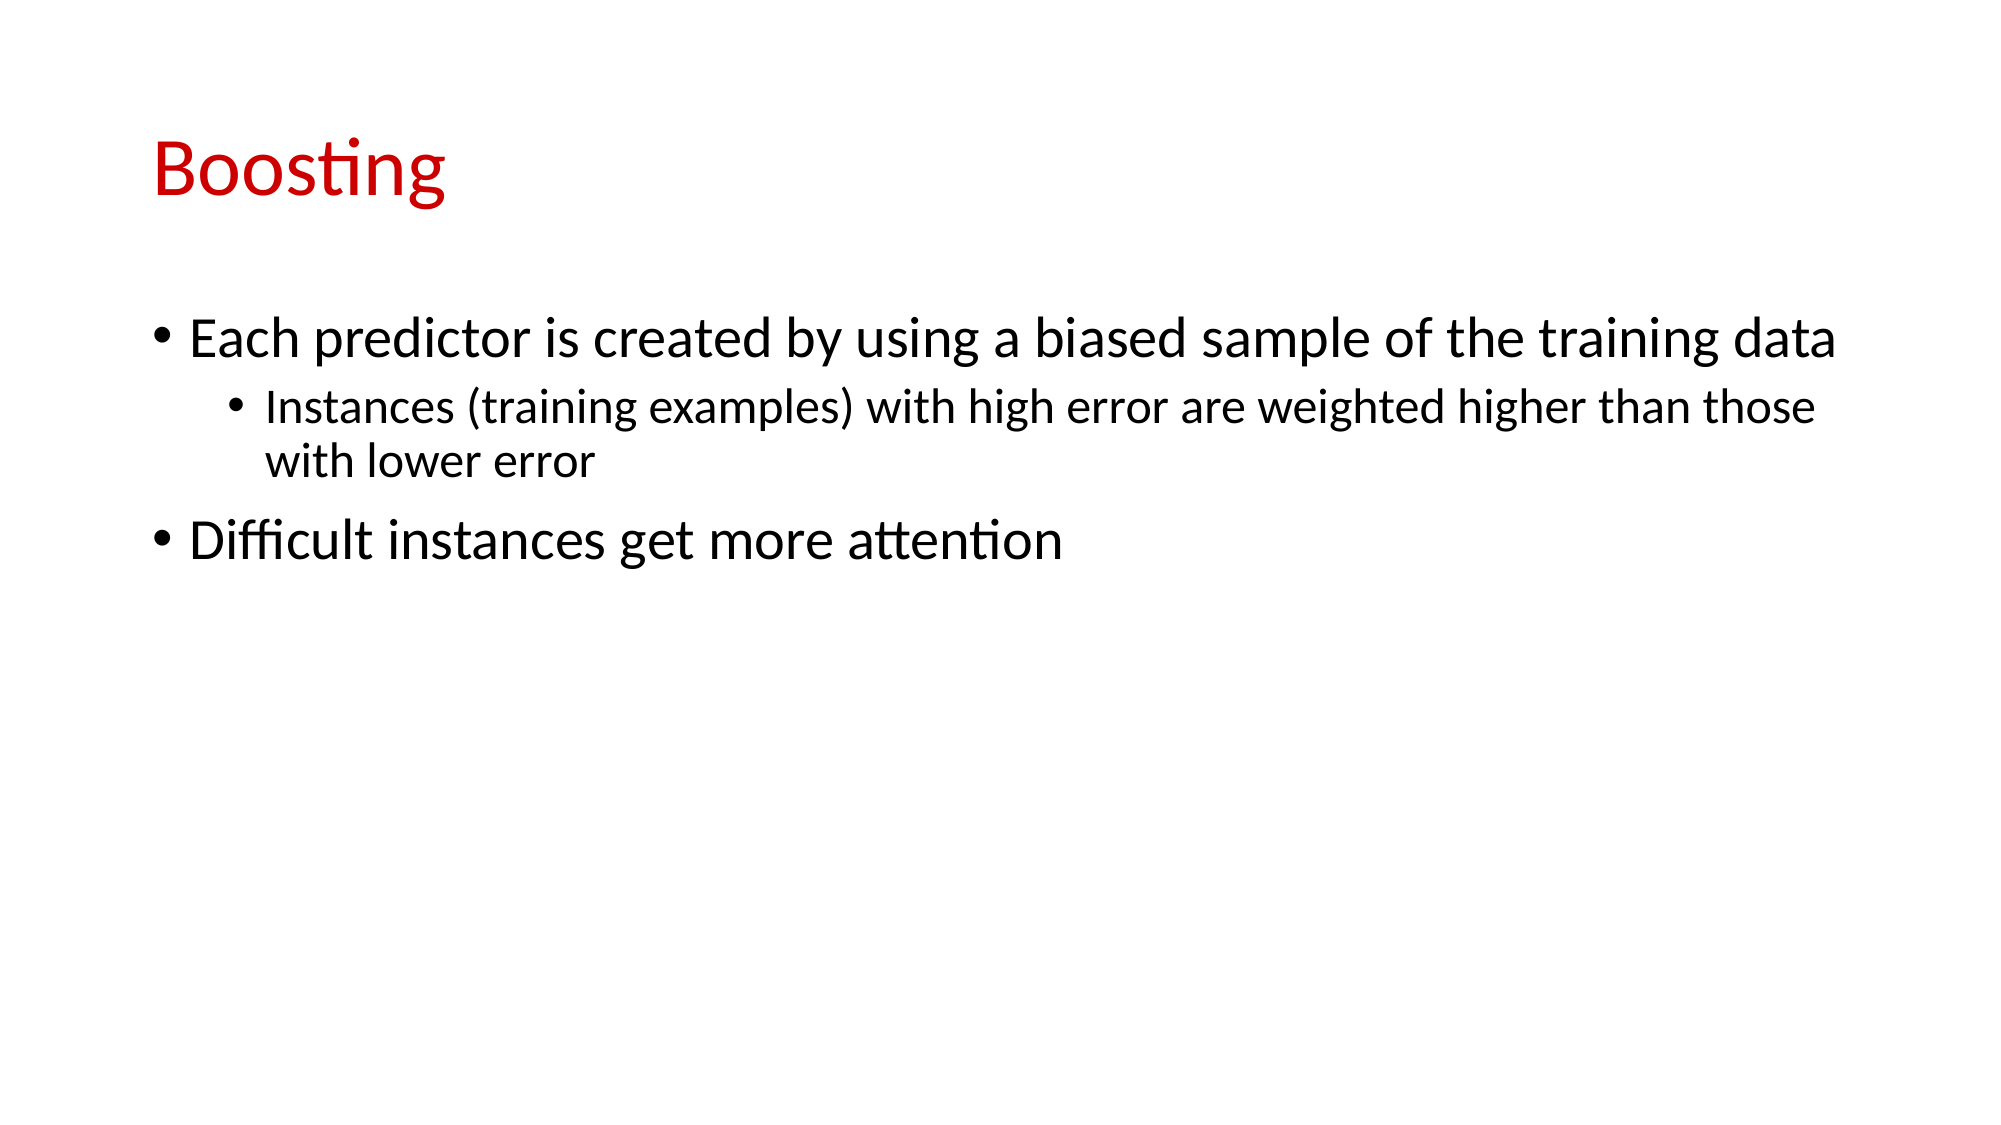

# Boosting
Each predictor is created by using a biased sample of the training data
Instances (training examples) with high error are weighted higher than those with lower error
Difficult instances get more attention